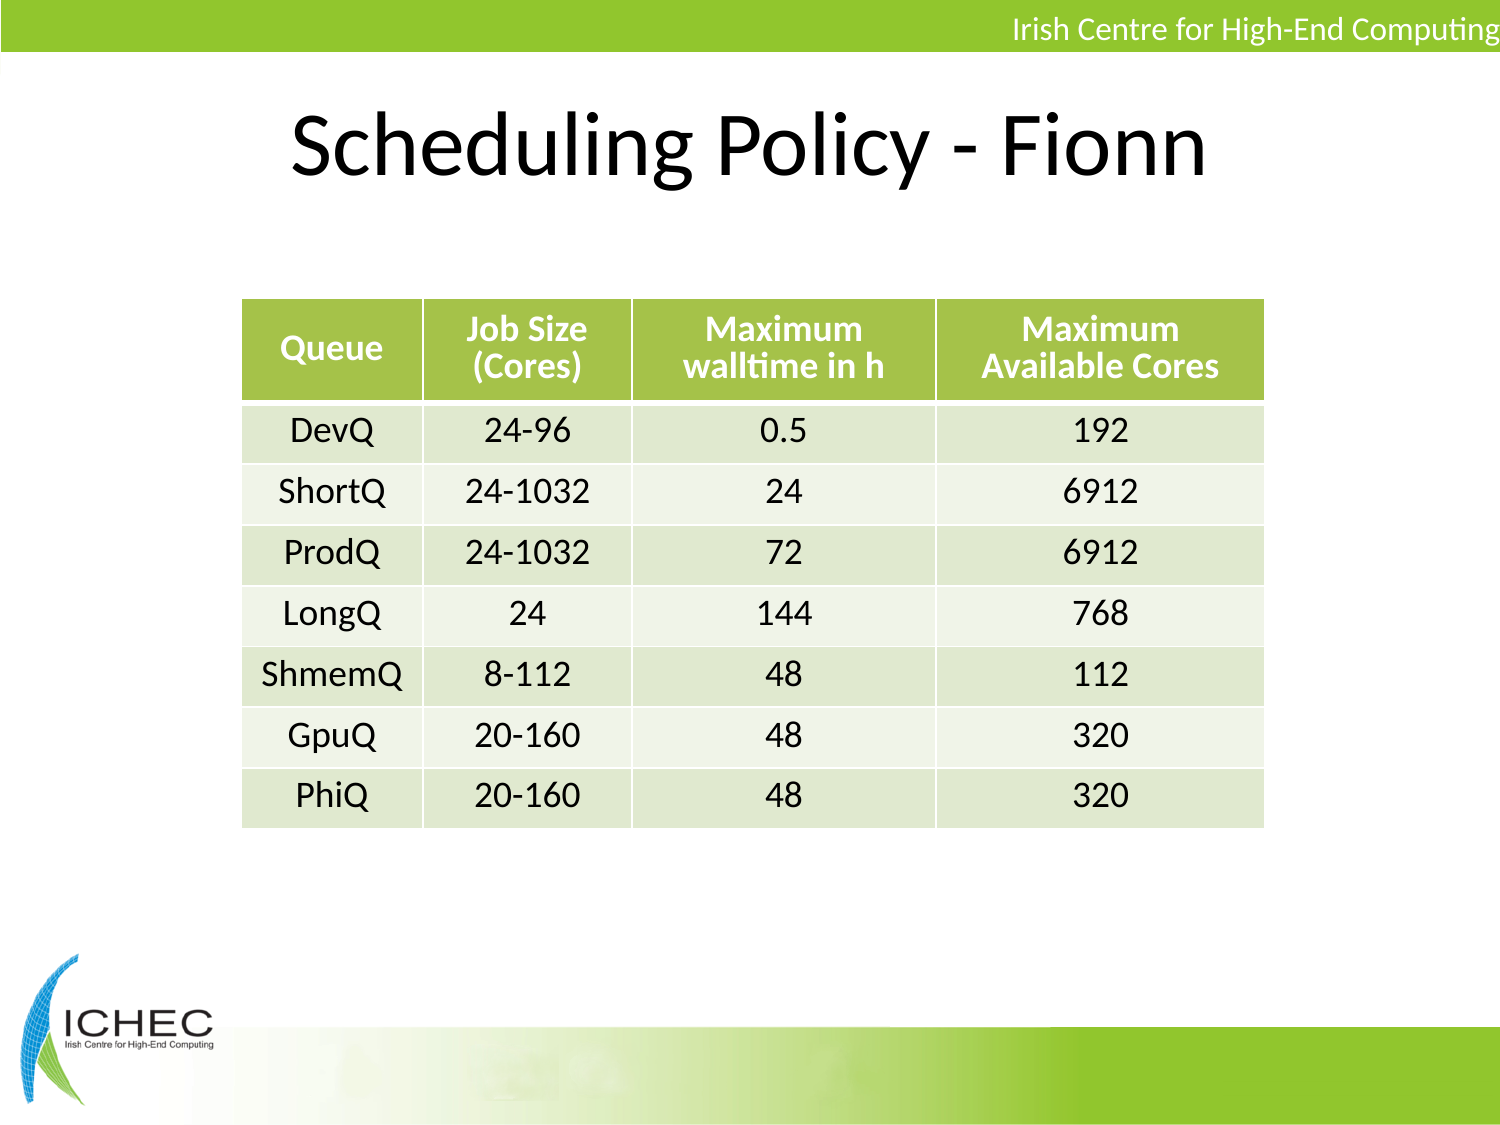

# Scheduling Policy - Fionn
| Queue | Job Size (Cores) | Maximum walltime in h | Maximum Available Cores |
| --- | --- | --- | --- |
| DevQ | 24-96 | 0.5 | 192 |
| ShortQ | 24-1032 | 24 | 6912 |
| ProdQ | 24-1032 | 72 | 6912 |
| LongQ | 24 | 144 | 768 |
| ShmemQ | 8-112 | 48 | 112 |
| GpuQ | 20-160 | 48 | 320 |
| PhiQ | 20-160 | 48 | 320 |